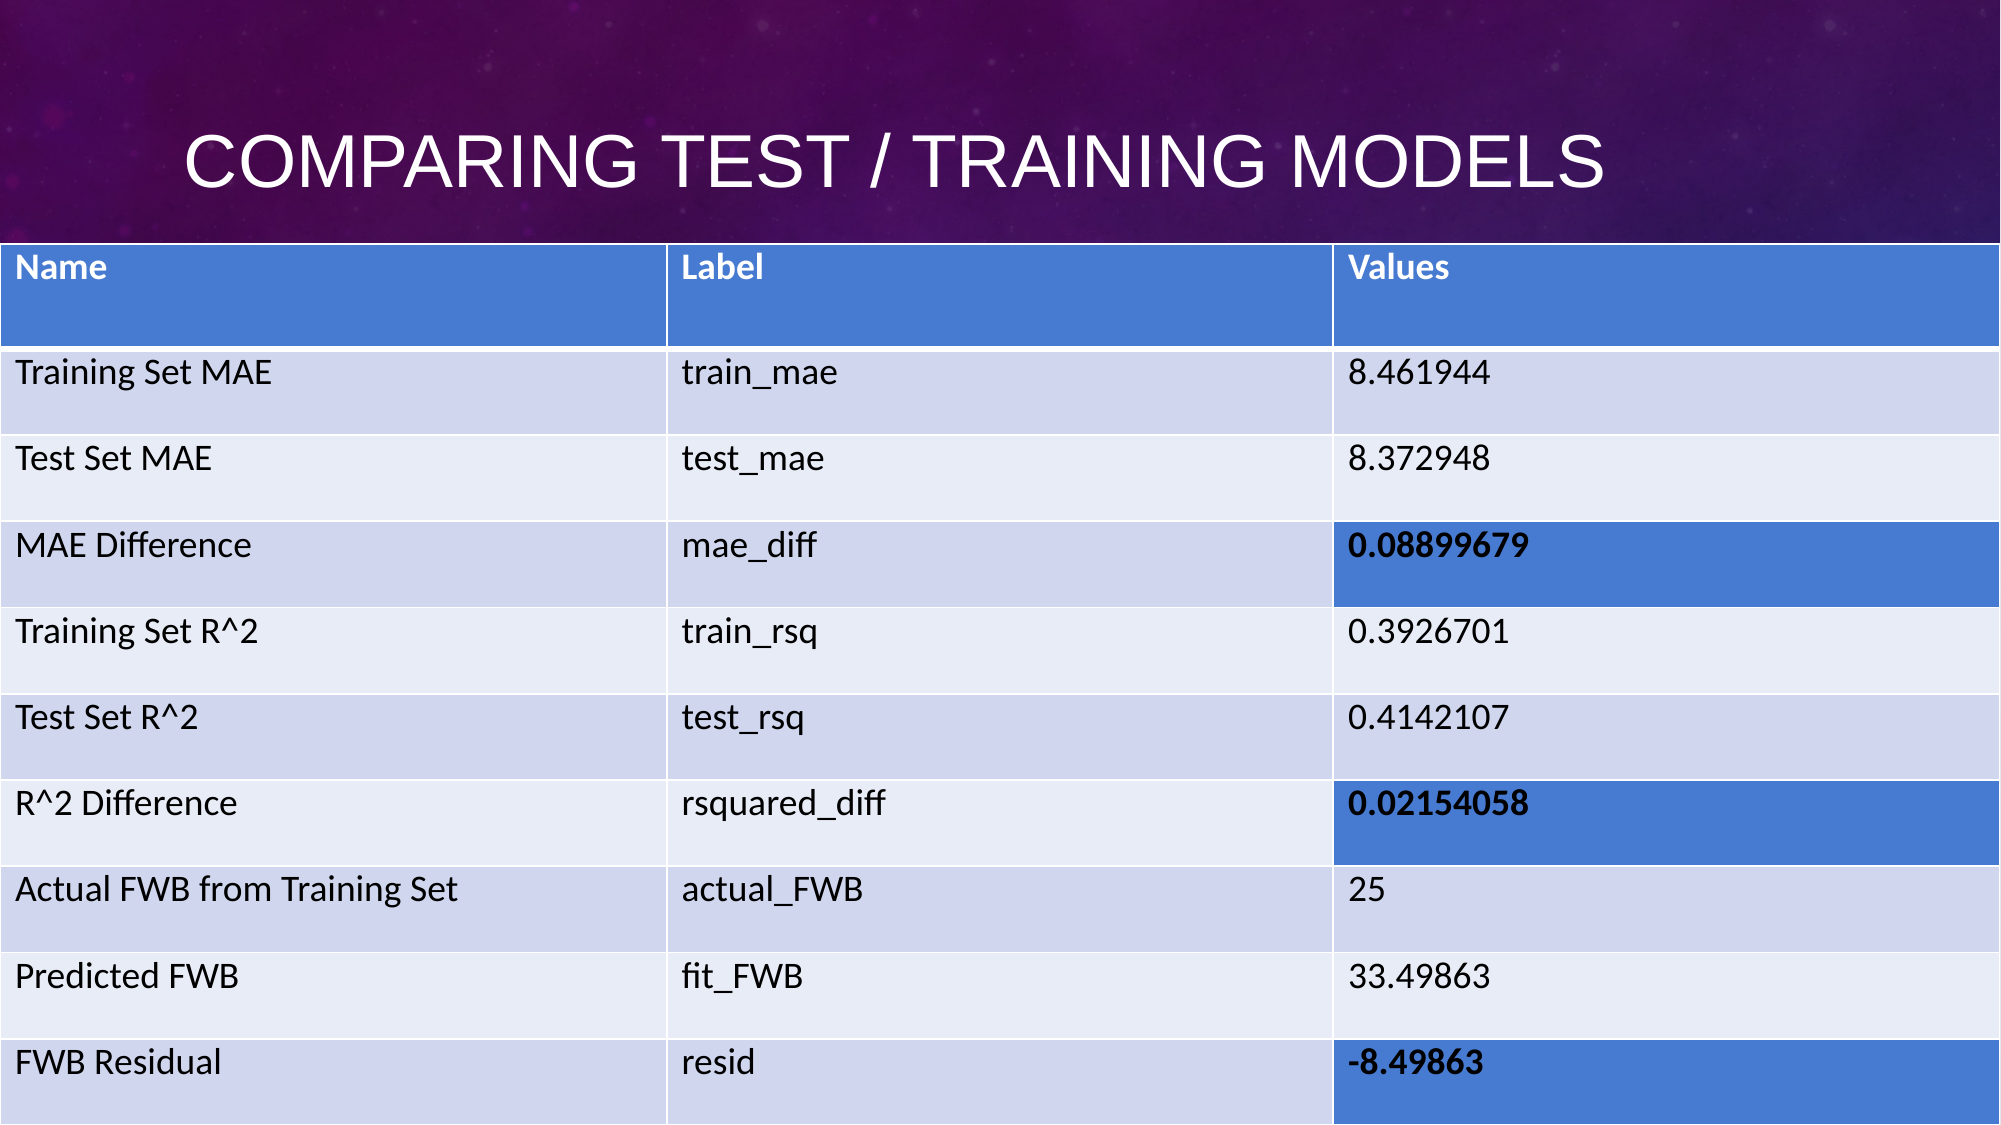

# Comparing test / training models
| Name | Label | Values |
| --- | --- | --- |
| Training Set MAE | train\_mae | 8.461944 |
| Test Set MAE | test\_mae | 8.372948 |
| MAE Difference | mae\_diff | 0.08899679 |
| Training Set R^2 | train\_rsq | 0.3926701 |
| Test Set R^2 | test\_rsq | 0.4142107 |
| R^2 Difference | rsquared\_diff | 0.02154058 |
| Actual FWB from Training Set | actual\_FWB | 25 |
| Predicted FWB | fit\_FWB | 33.49863 |
| FWB Residual | resid | -8.49863 |